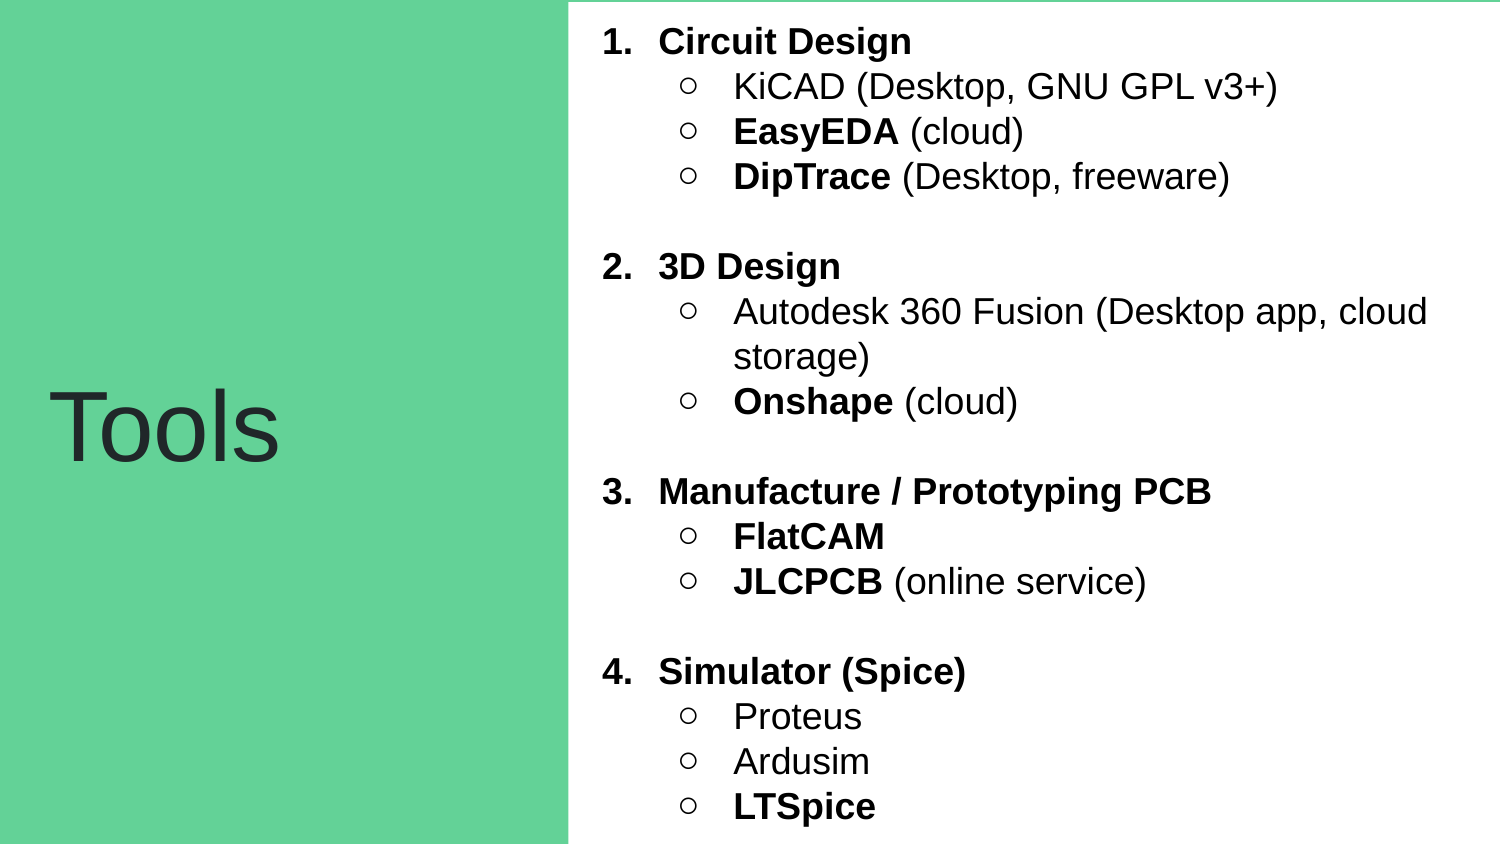

Circuit Design
KiCAD (Desktop, GNU GPL v3+)
EasyEDA (cloud)
DipTrace (Desktop, freeware)

3D Design
Autodesk 360 Fusion (Desktop app, cloud storage)
Onshape (cloud)

Manufacture / Prototyping PCB
FlatCAM
JLCPCB (online service)

Simulator (Spice)
Proteus
Ardusim
LTSpice
# Tools